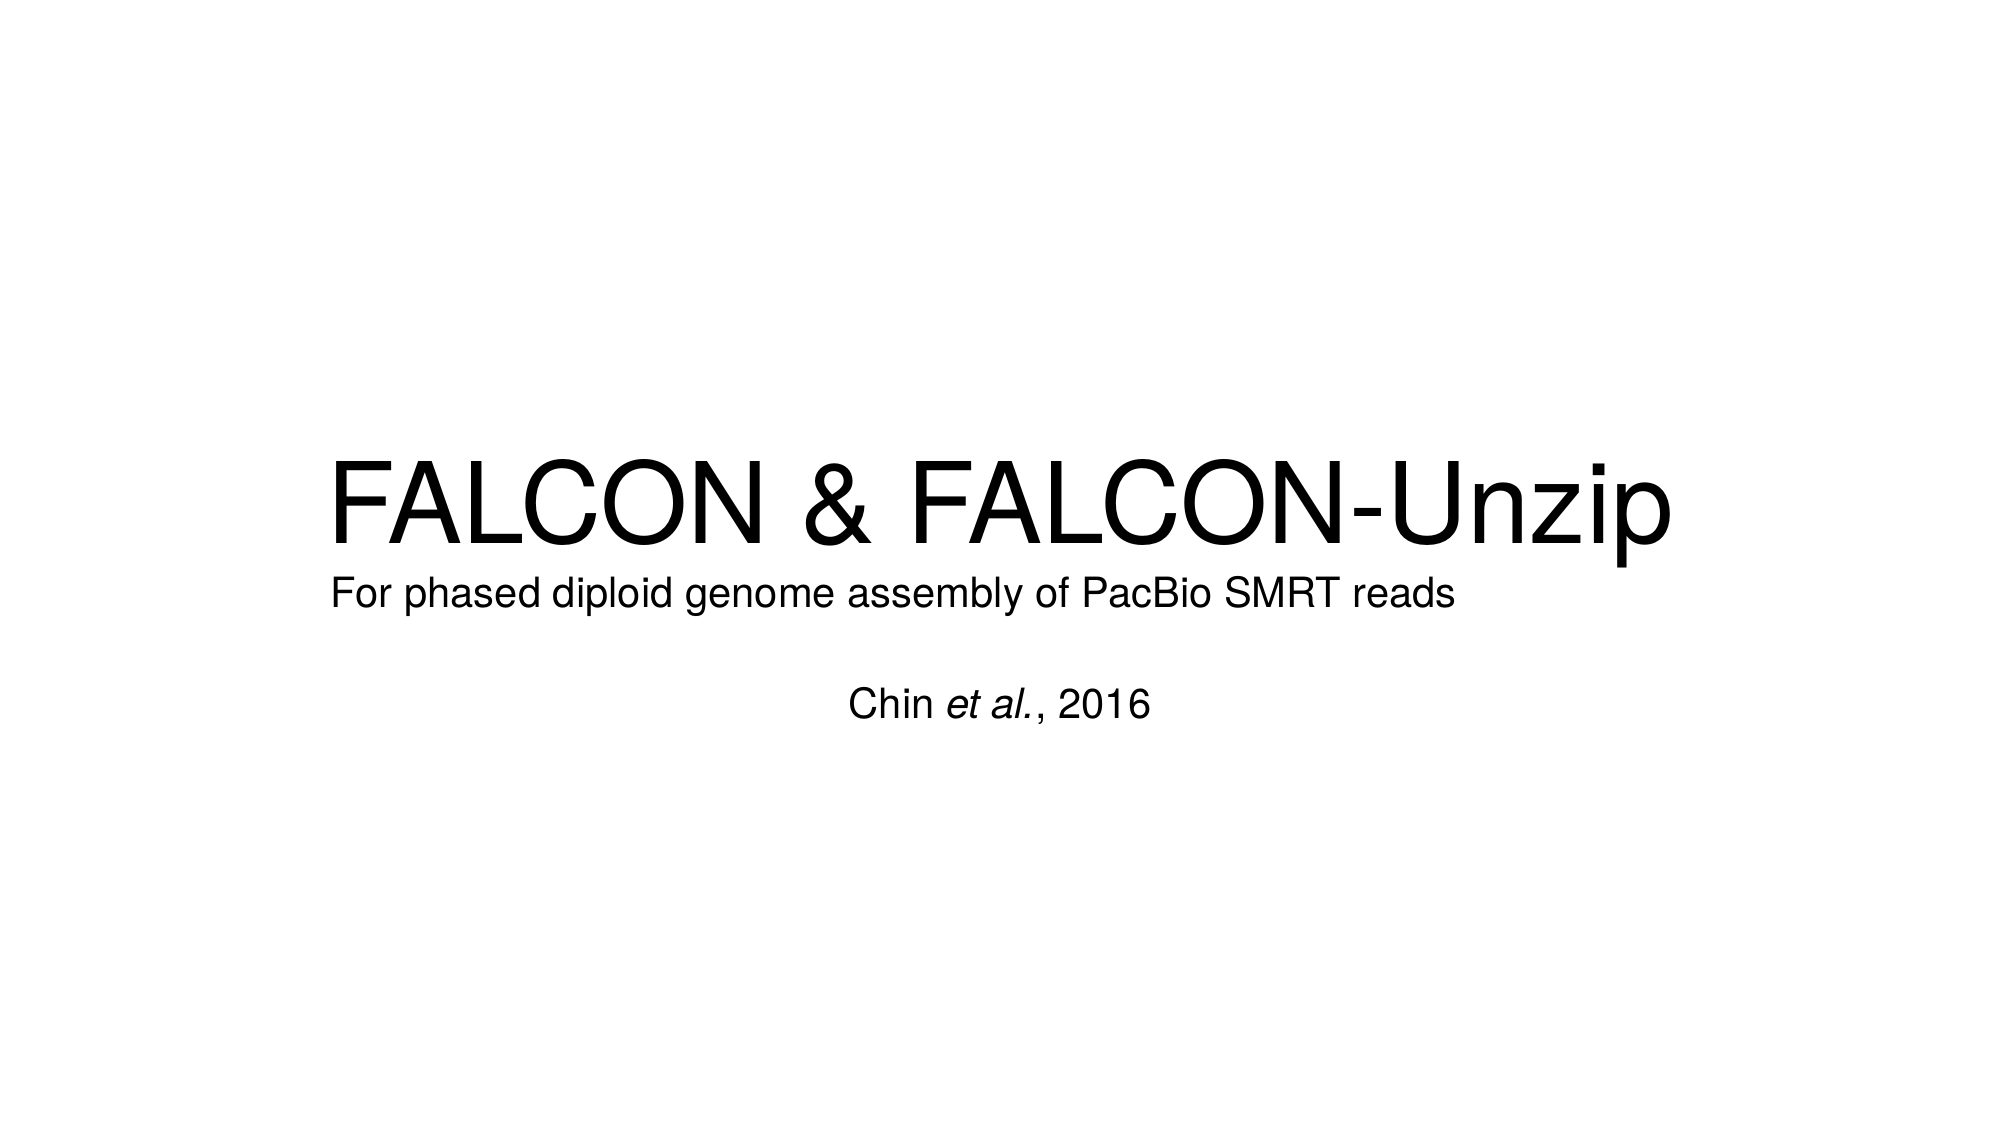

# FALCON & FALCON-Unzip
For phased diploid genome assembly of PacBio SMRT reads
Chin et al., 2016